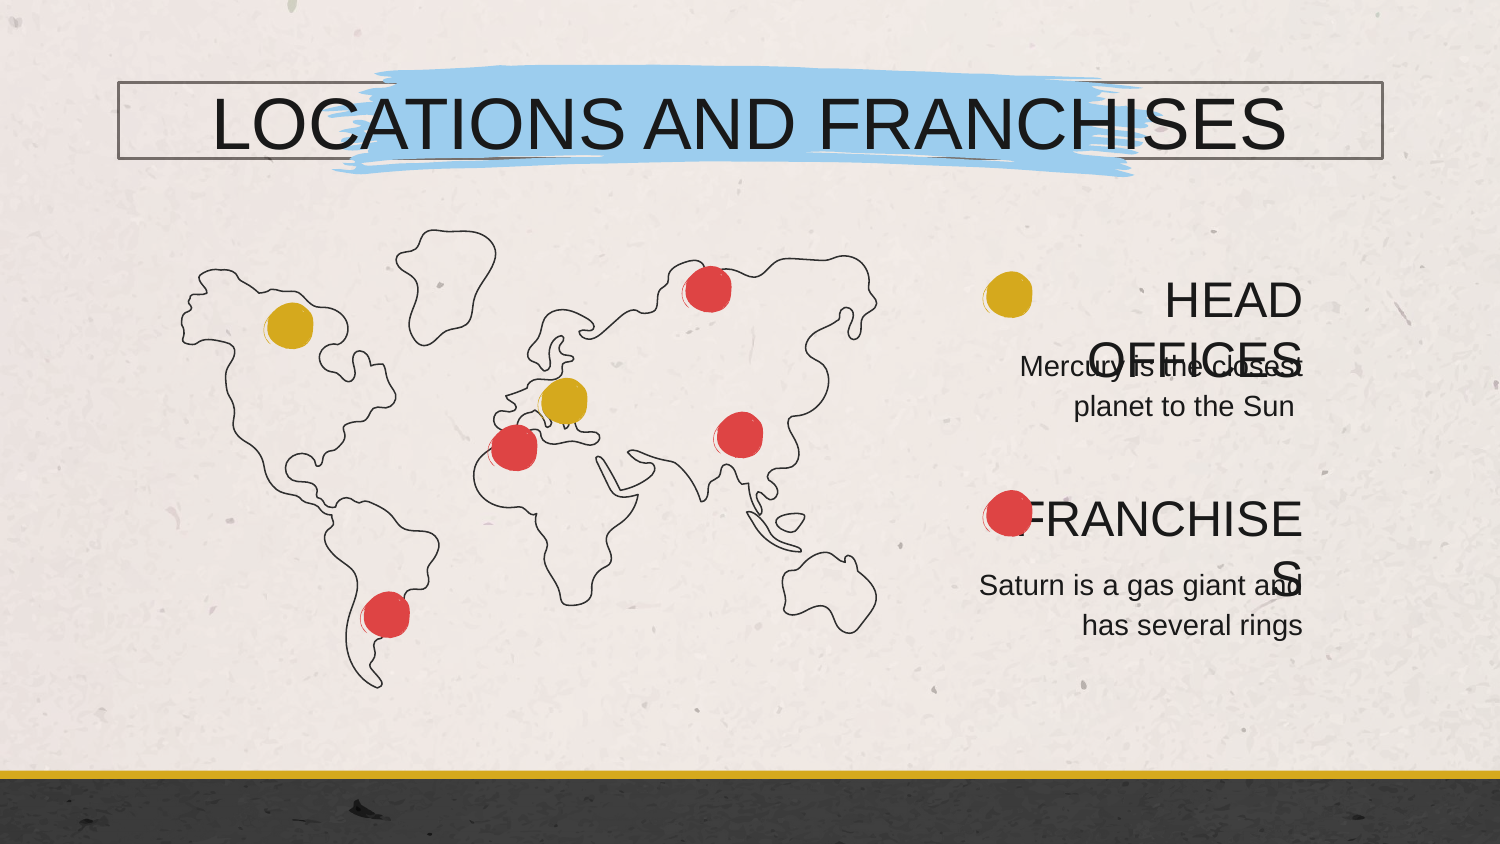

# LOCATIONS AND FRANCHISES

HEAD OFFICES

Mercury is the closest planet to the Sun

FRANCHISES

Saturn is a gas giant and has several rings